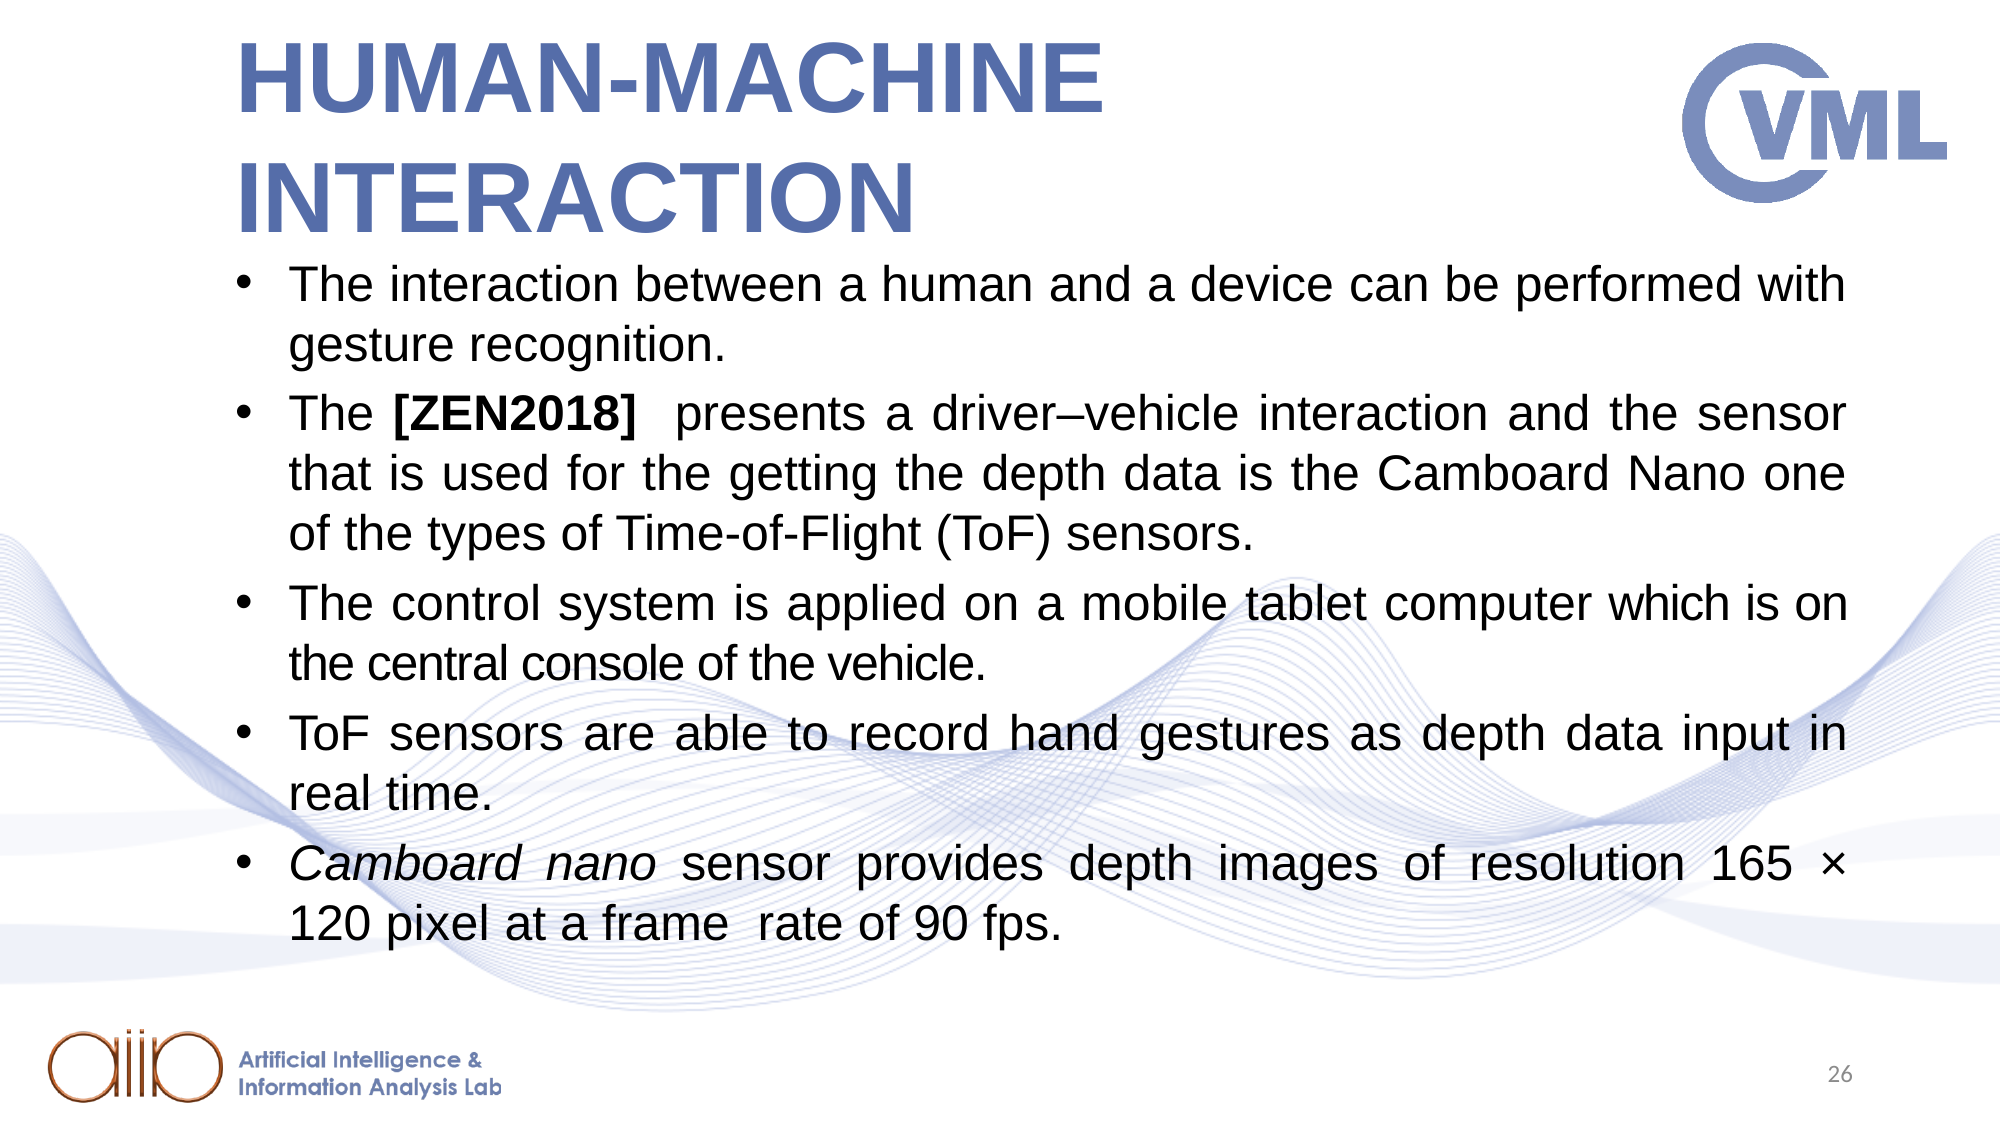

# HUMAN-MACHINE INTERACTION
The interaction between a human and a device can be performed with gesture recognition.
The [ZEN2018]  presents a driver–vehicle interaction and the sensor that is used for the getting the depth data is the Camboard Nano one of the types of Time-of-Flight (ToF) sensors.
The control system is applied on a mobile tablet computer which is on the central console of the vehicle.
ToF sensors are able to record hand gestures as depth data input in real time.
Camboard nano sensor provides depth images of resolution 165 × 120 pixel at a frame  rate of 90 fps.
26